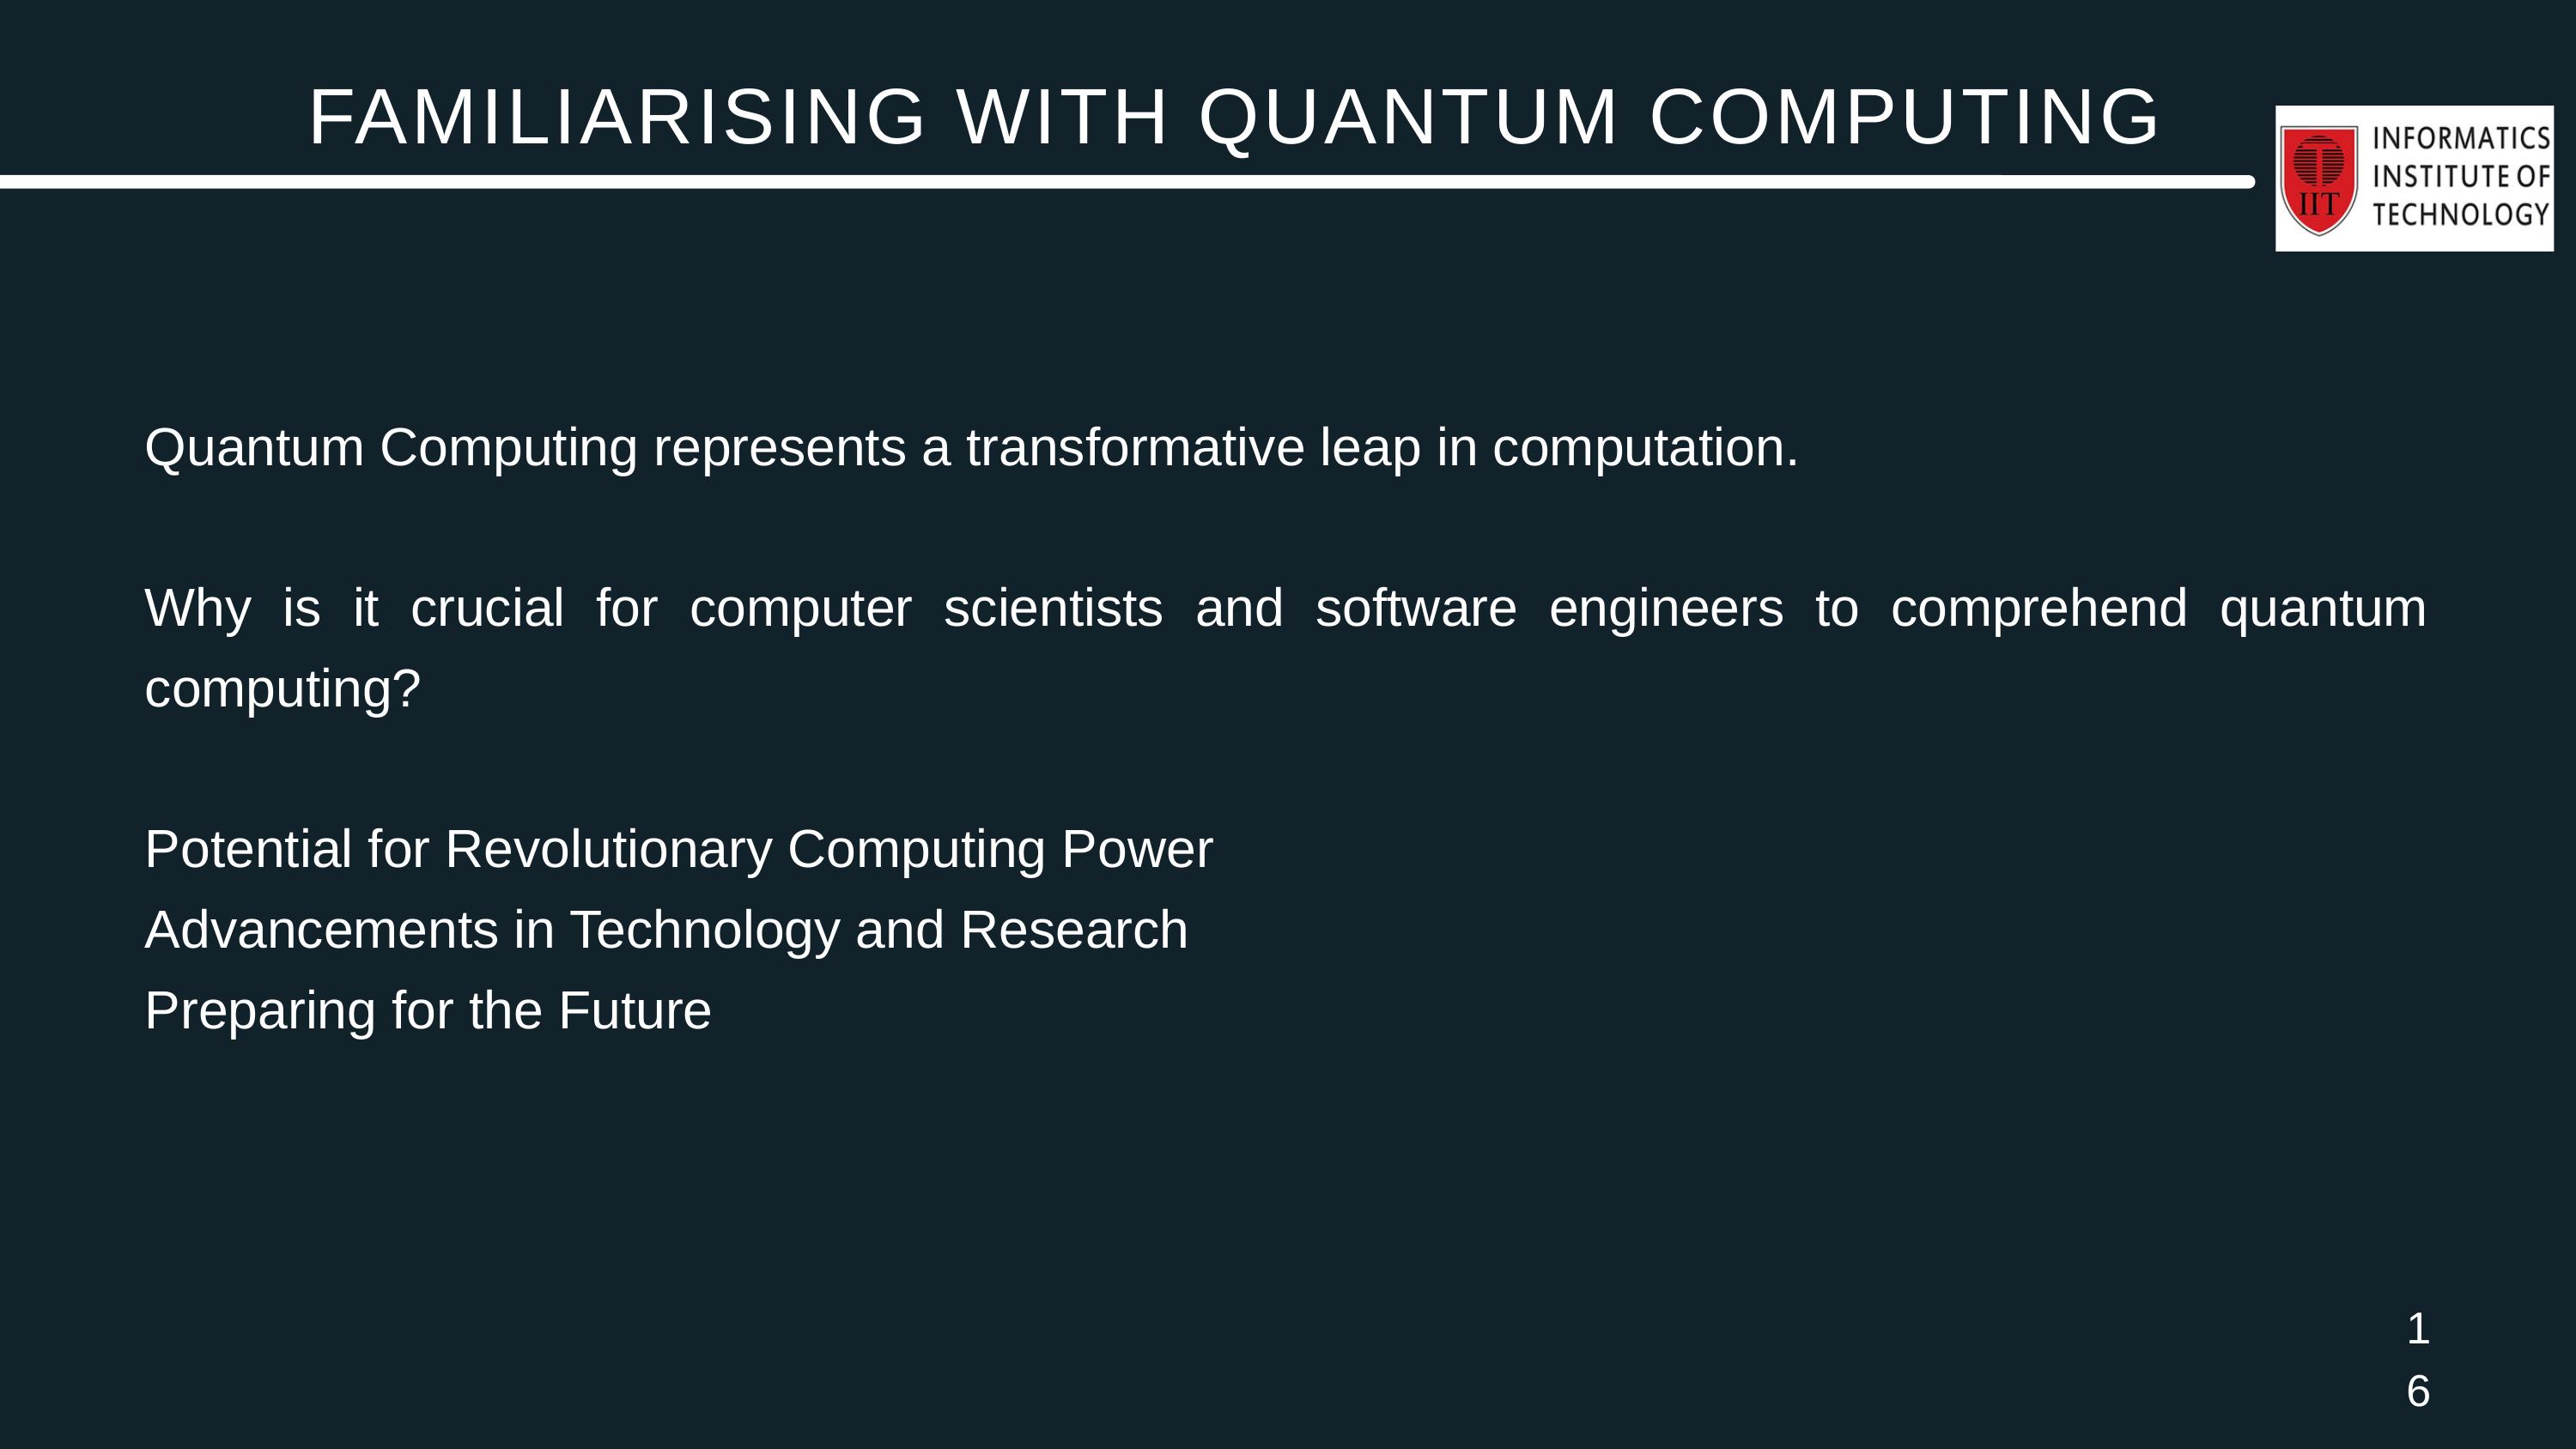

FAMILIARISING WITH QUANTUM COMPUTING

Quantum Computing represents a transformative leap in computation.

Why is it crucial for computer scientists and software engineers to comprehend quantum computing?

Potential for Revolutionary Computing Power
Advancements in Technology and Research
Preparing for the Future
16